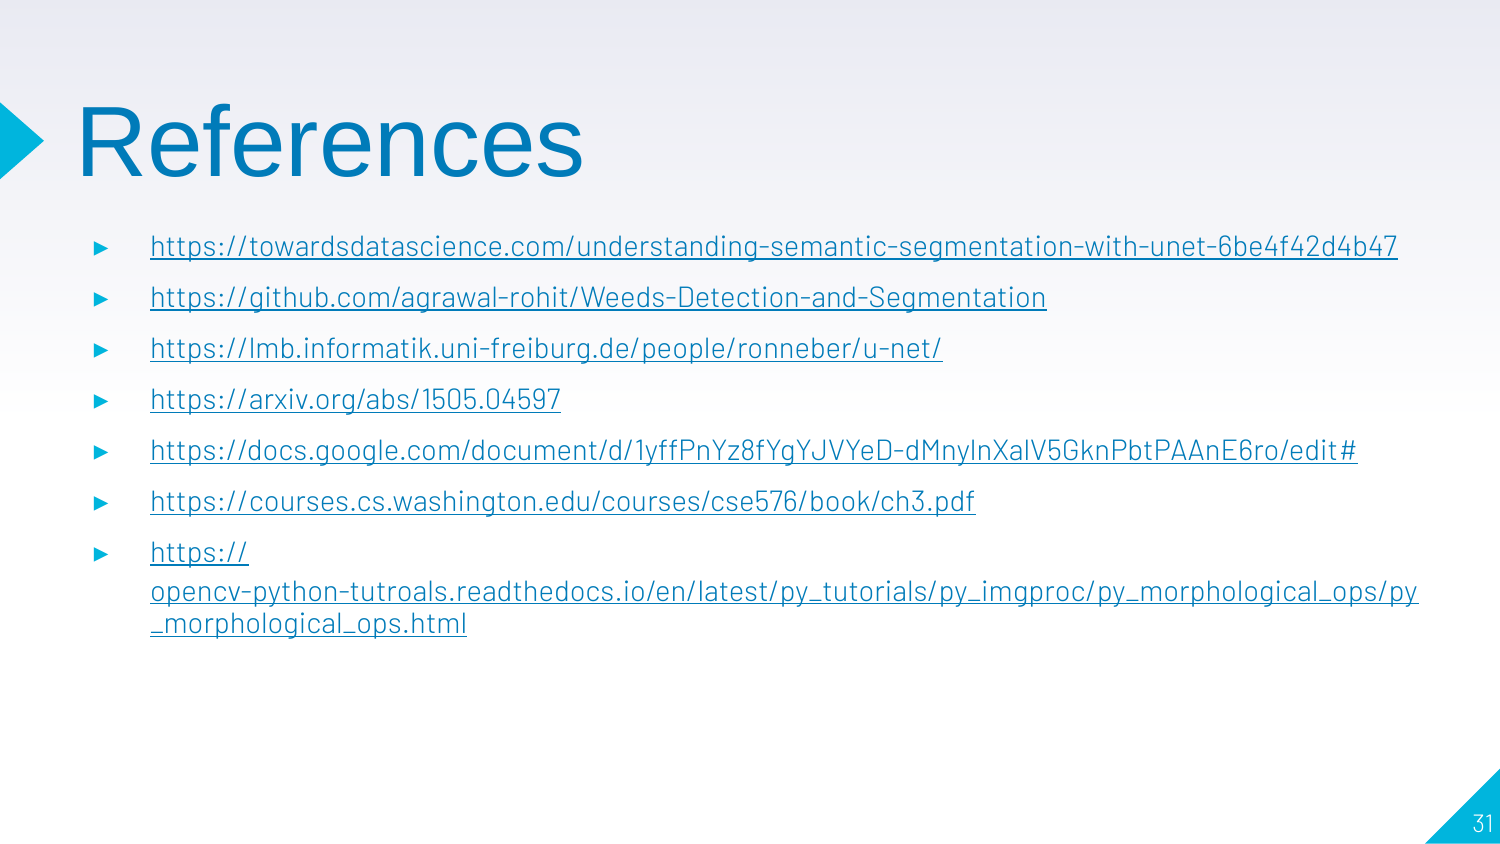

# References
https://towardsdatascience.com/understanding-semantic-segmentation-with-unet-6be4f42d4b47
https://github.com/agrawal-rohit/Weeds-Detection-and-Segmentation
https://lmb.informatik.uni-freiburg.de/people/ronneber/u-net/
https://arxiv.org/abs/1505.04597
https://docs.google.com/document/d/1yffPnYz8fYgYJVYeD-dMnylnXalV5GknPbtPAAnE6ro/edit#
https://courses.cs.washington.edu/courses/cse576/book/ch3.pdf
https://opencv-python-tutroals.readthedocs.io/en/latest/py_tutorials/py_imgproc/py_morphological_ops/py_morphological_ops.html

31